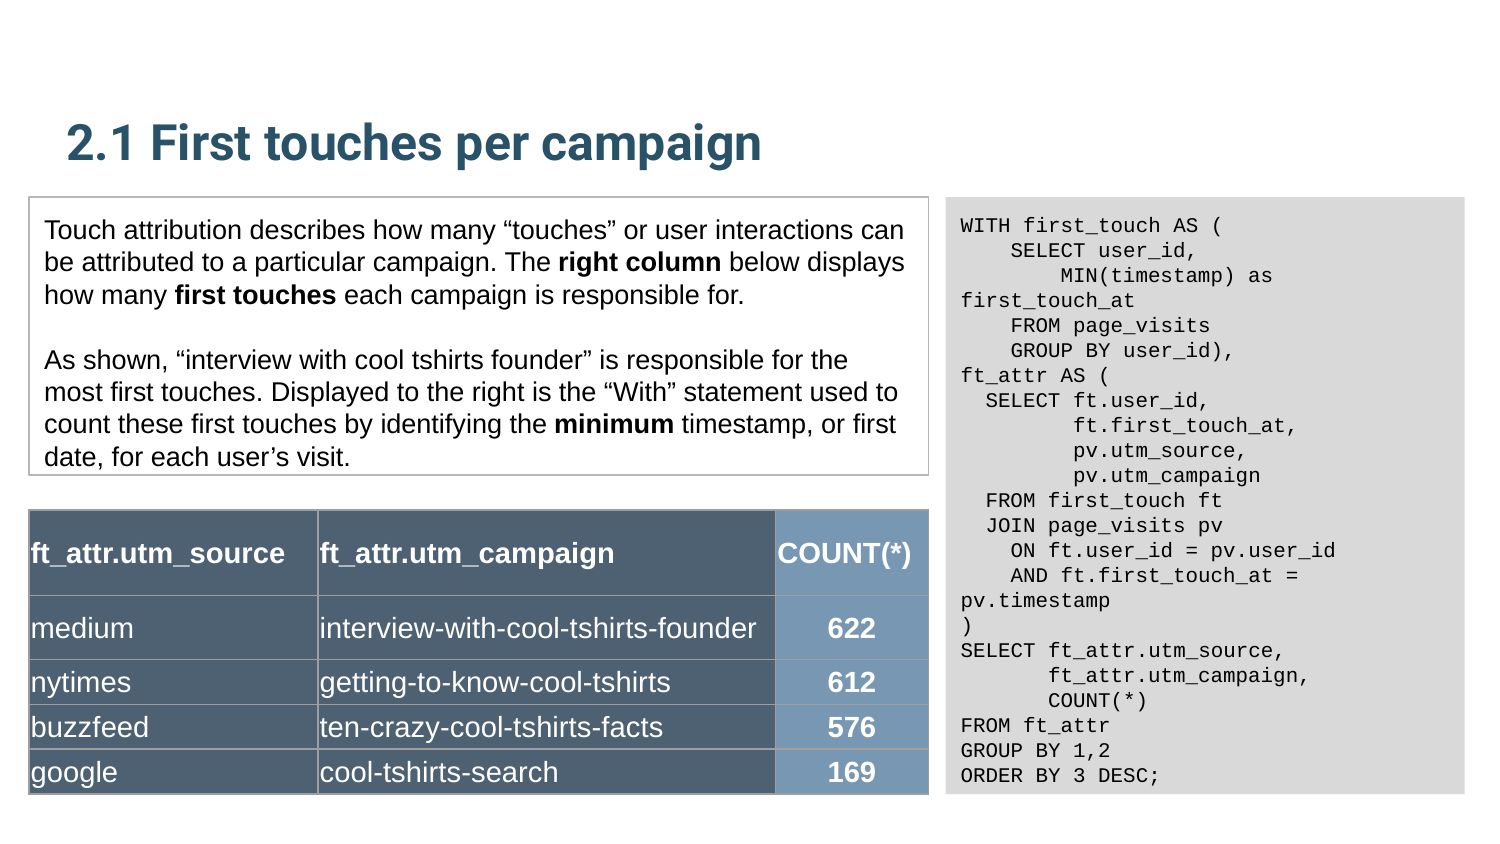

2.1 First touches per campaign
Touch attribution describes how many “touches” or user interactions can be attributed to a particular campaign. The right column below displays how many first touches each campaign is responsible for.

As shown, “interview with cool tshirts founder” is responsible for the most first touches. Displayed to the right is the “With” statement used to count these first touches by identifying the minimum timestamp, or first date, for each user’s visit.

WITH first_touch AS (
    SELECT user_id,
        MIN(timestamp) as first_touch_at
    FROM page_visits
    GROUP BY user_id),
ft_attr AS (
  SELECT ft.user_id,
         ft.first_touch_at,
         pv.utm_source,
         pv.utm_campaign
  FROM first_touch ft
  JOIN page_visits pv
    ON ft.user_id = pv.user_id
    AND ft.first_touch_at = pv.timestamp
)
SELECT ft_attr.utm_source,
       ft_attr.utm_campaign,
       COUNT(*)
FROM ft_attr
GROUP BY 1,2
ORDER BY 3 DESC;
| ft\_attr.utm\_source | ft\_attr.utm\_campaign | COUNT(\*) |
| --- | --- | --- |
| medium | interview-with-cool-tshirts-founder | 622 |
| nytimes | getting-to-know-cool-tshirts | 612 |
| buzzfeed | ten-crazy-cool-tshirts-facts | 576 |
| google | cool-tshirts-search | 169 |